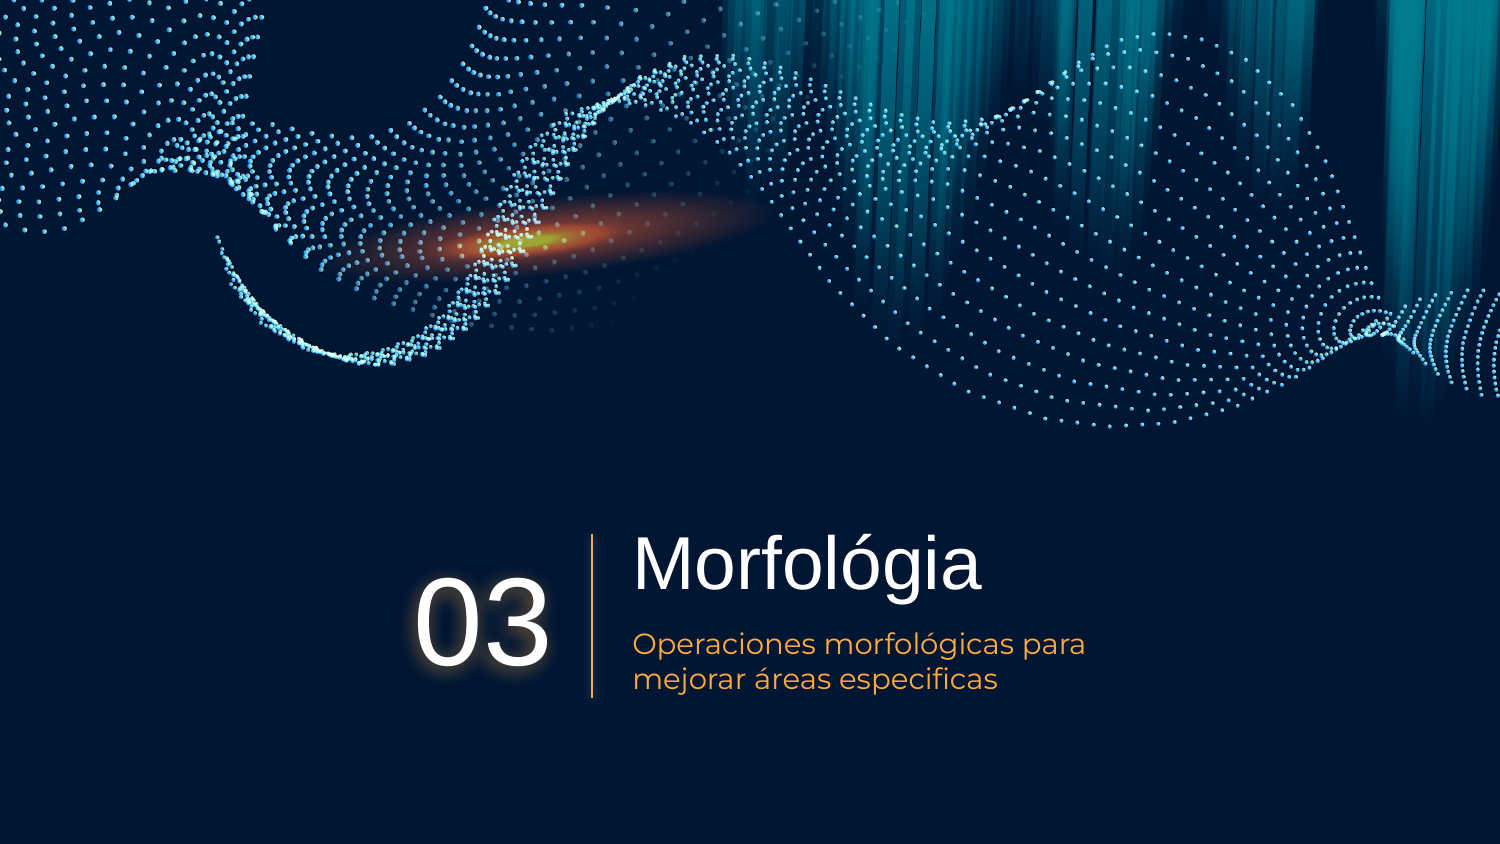

# Morfológia
03
Operaciones morfológicas para mejorar áreas especificas